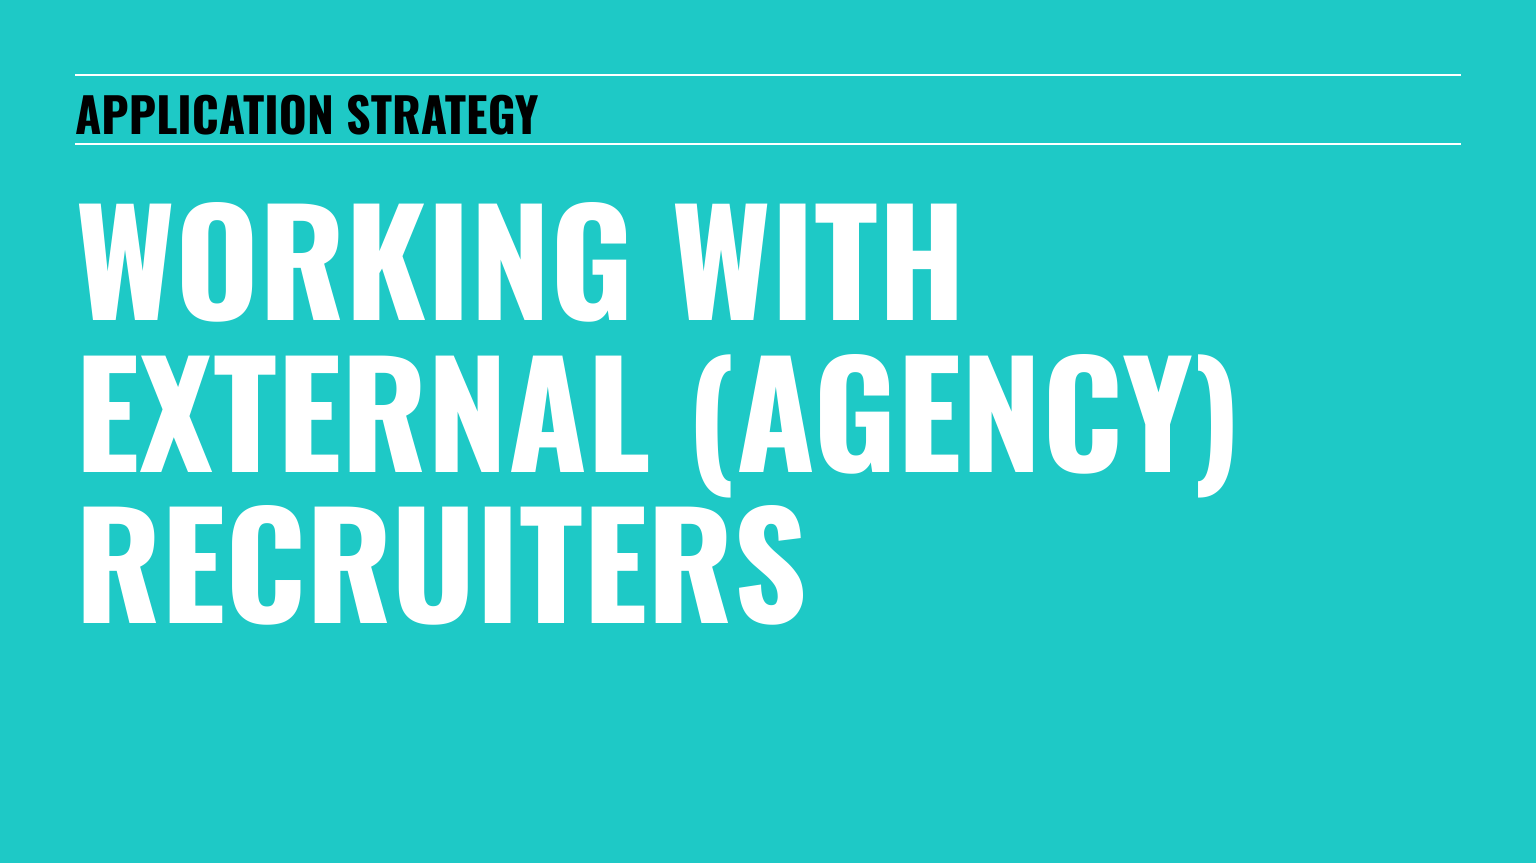

APPLICATION STRATEGY

WORKING WITH EXTERNAL (AGENCY) RECRUITERS